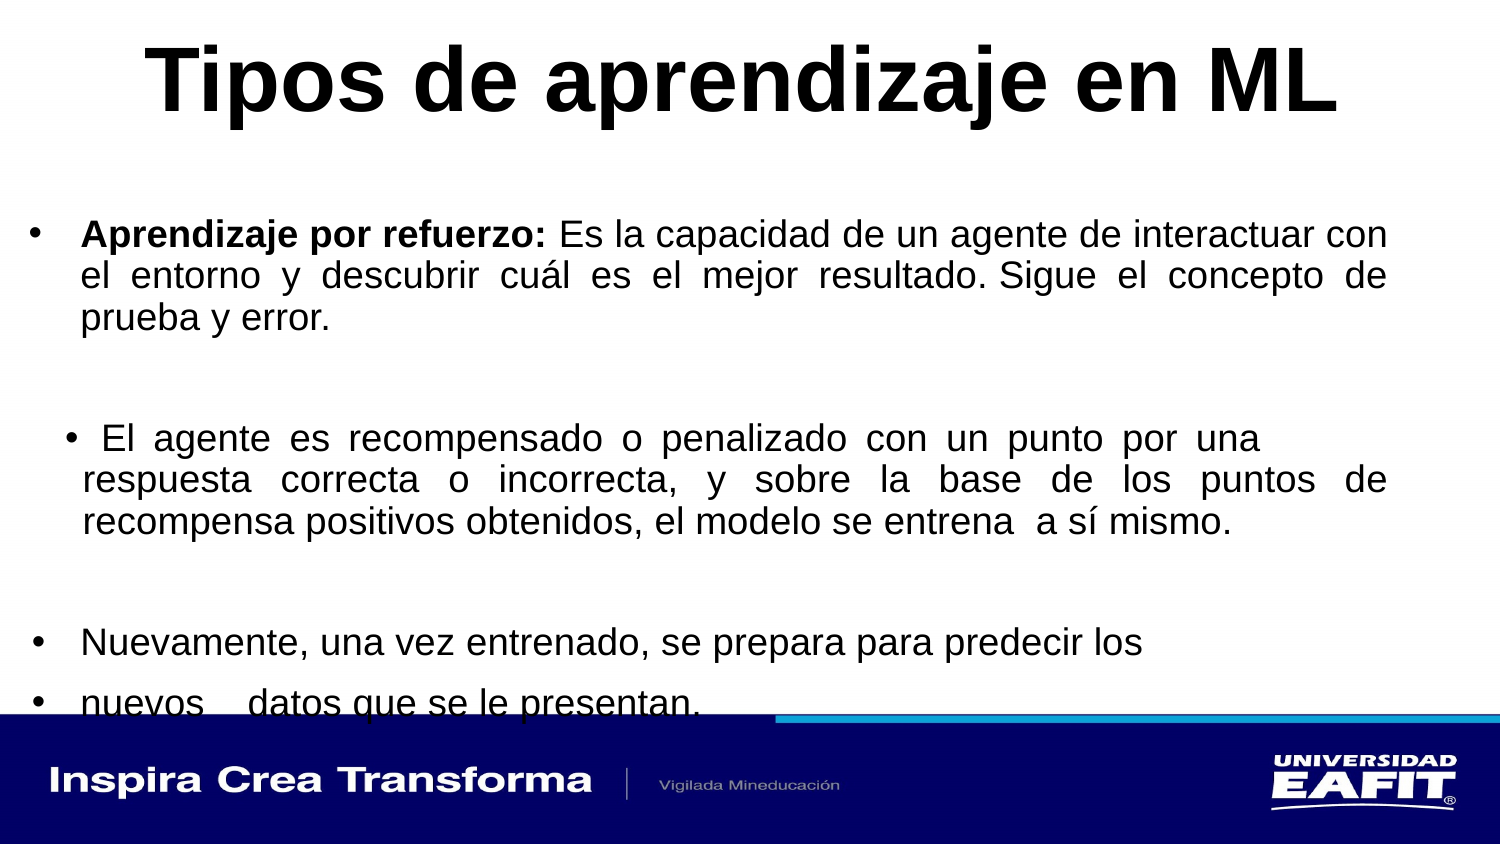

# Tipos de aprendizaje en ML
Aprendizaje por refuerzo: Es la capacidad de un agente de interactuar con el entorno y descubrir cuál es el mejor resultado. Sigue el concepto de prueba y error.

 El agente es recompensado o penalizado con un punto por una        respuesta correcta o incorrecta, y sobre la base de los puntos de recompensa positivos obtenidos, el modelo se entrena  a sí mismo.

 Nuevamente, una vez entrenado, se prepara para predecir los
 nuevos    datos que se le presentan.